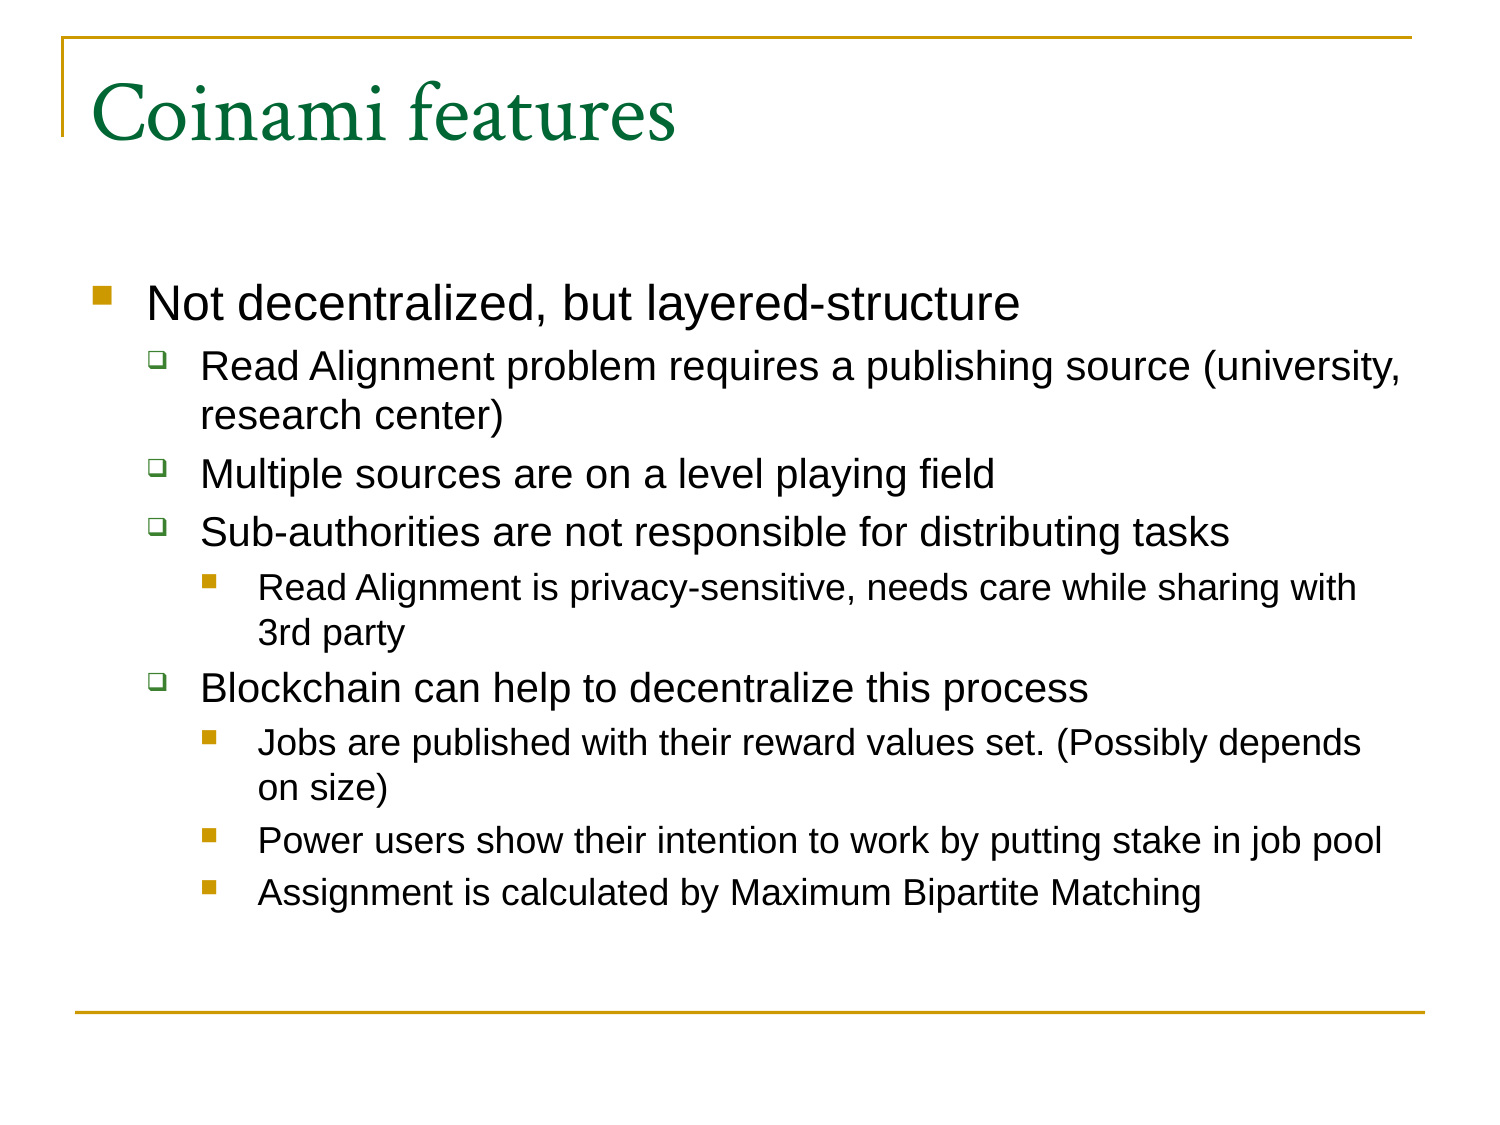

# Coinami features
Not decentralized, but layered-structure
Read Alignment problem requires a publishing source (university, research center)
Multiple sources are on a level playing field
Sub-authorities are not responsible for distributing tasks
Read Alignment is privacy-sensitive, needs care while sharing with 3rd party
Blockchain can help to decentralize this process
Jobs are published with their reward values set. (Possibly depends on size)
Power users show their intention to work by putting stake in job pool
Assignment is calculated by Maximum Bipartite Matching